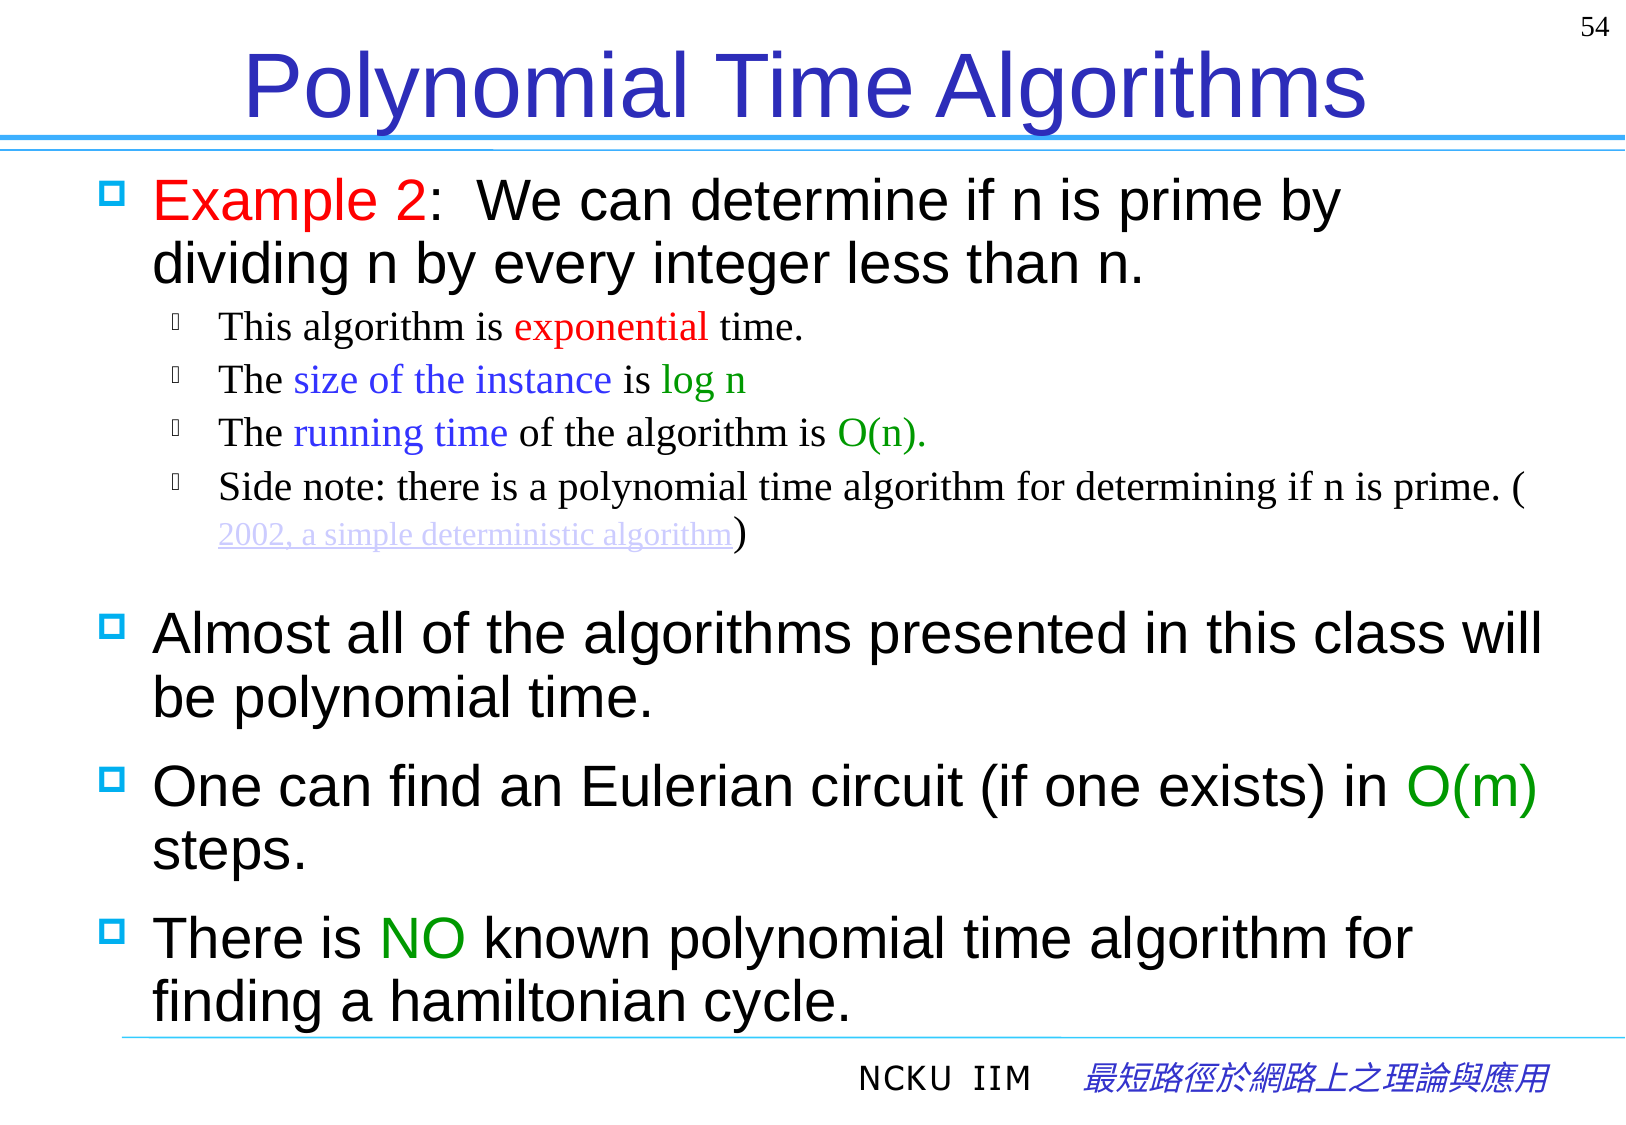

54
# Polynomial Time Algorithms
Example 2:  We can determine if n is prime by dividing n by every integer less than n.
This algorithm is exponential time.
The size of the instance is log n
The running time of the algorithm is O(n).
Side note: there is a polynomial time algorithm for determining if n is prime. (2002, a simple deterministic algorithm)

Almost all of the algorithms presented in this class will be polynomial time.
One can find an Eulerian circuit (if one exists) in O(m) steps.
There is NO known polynomial time algorithm for finding a hamiltonian cycle.